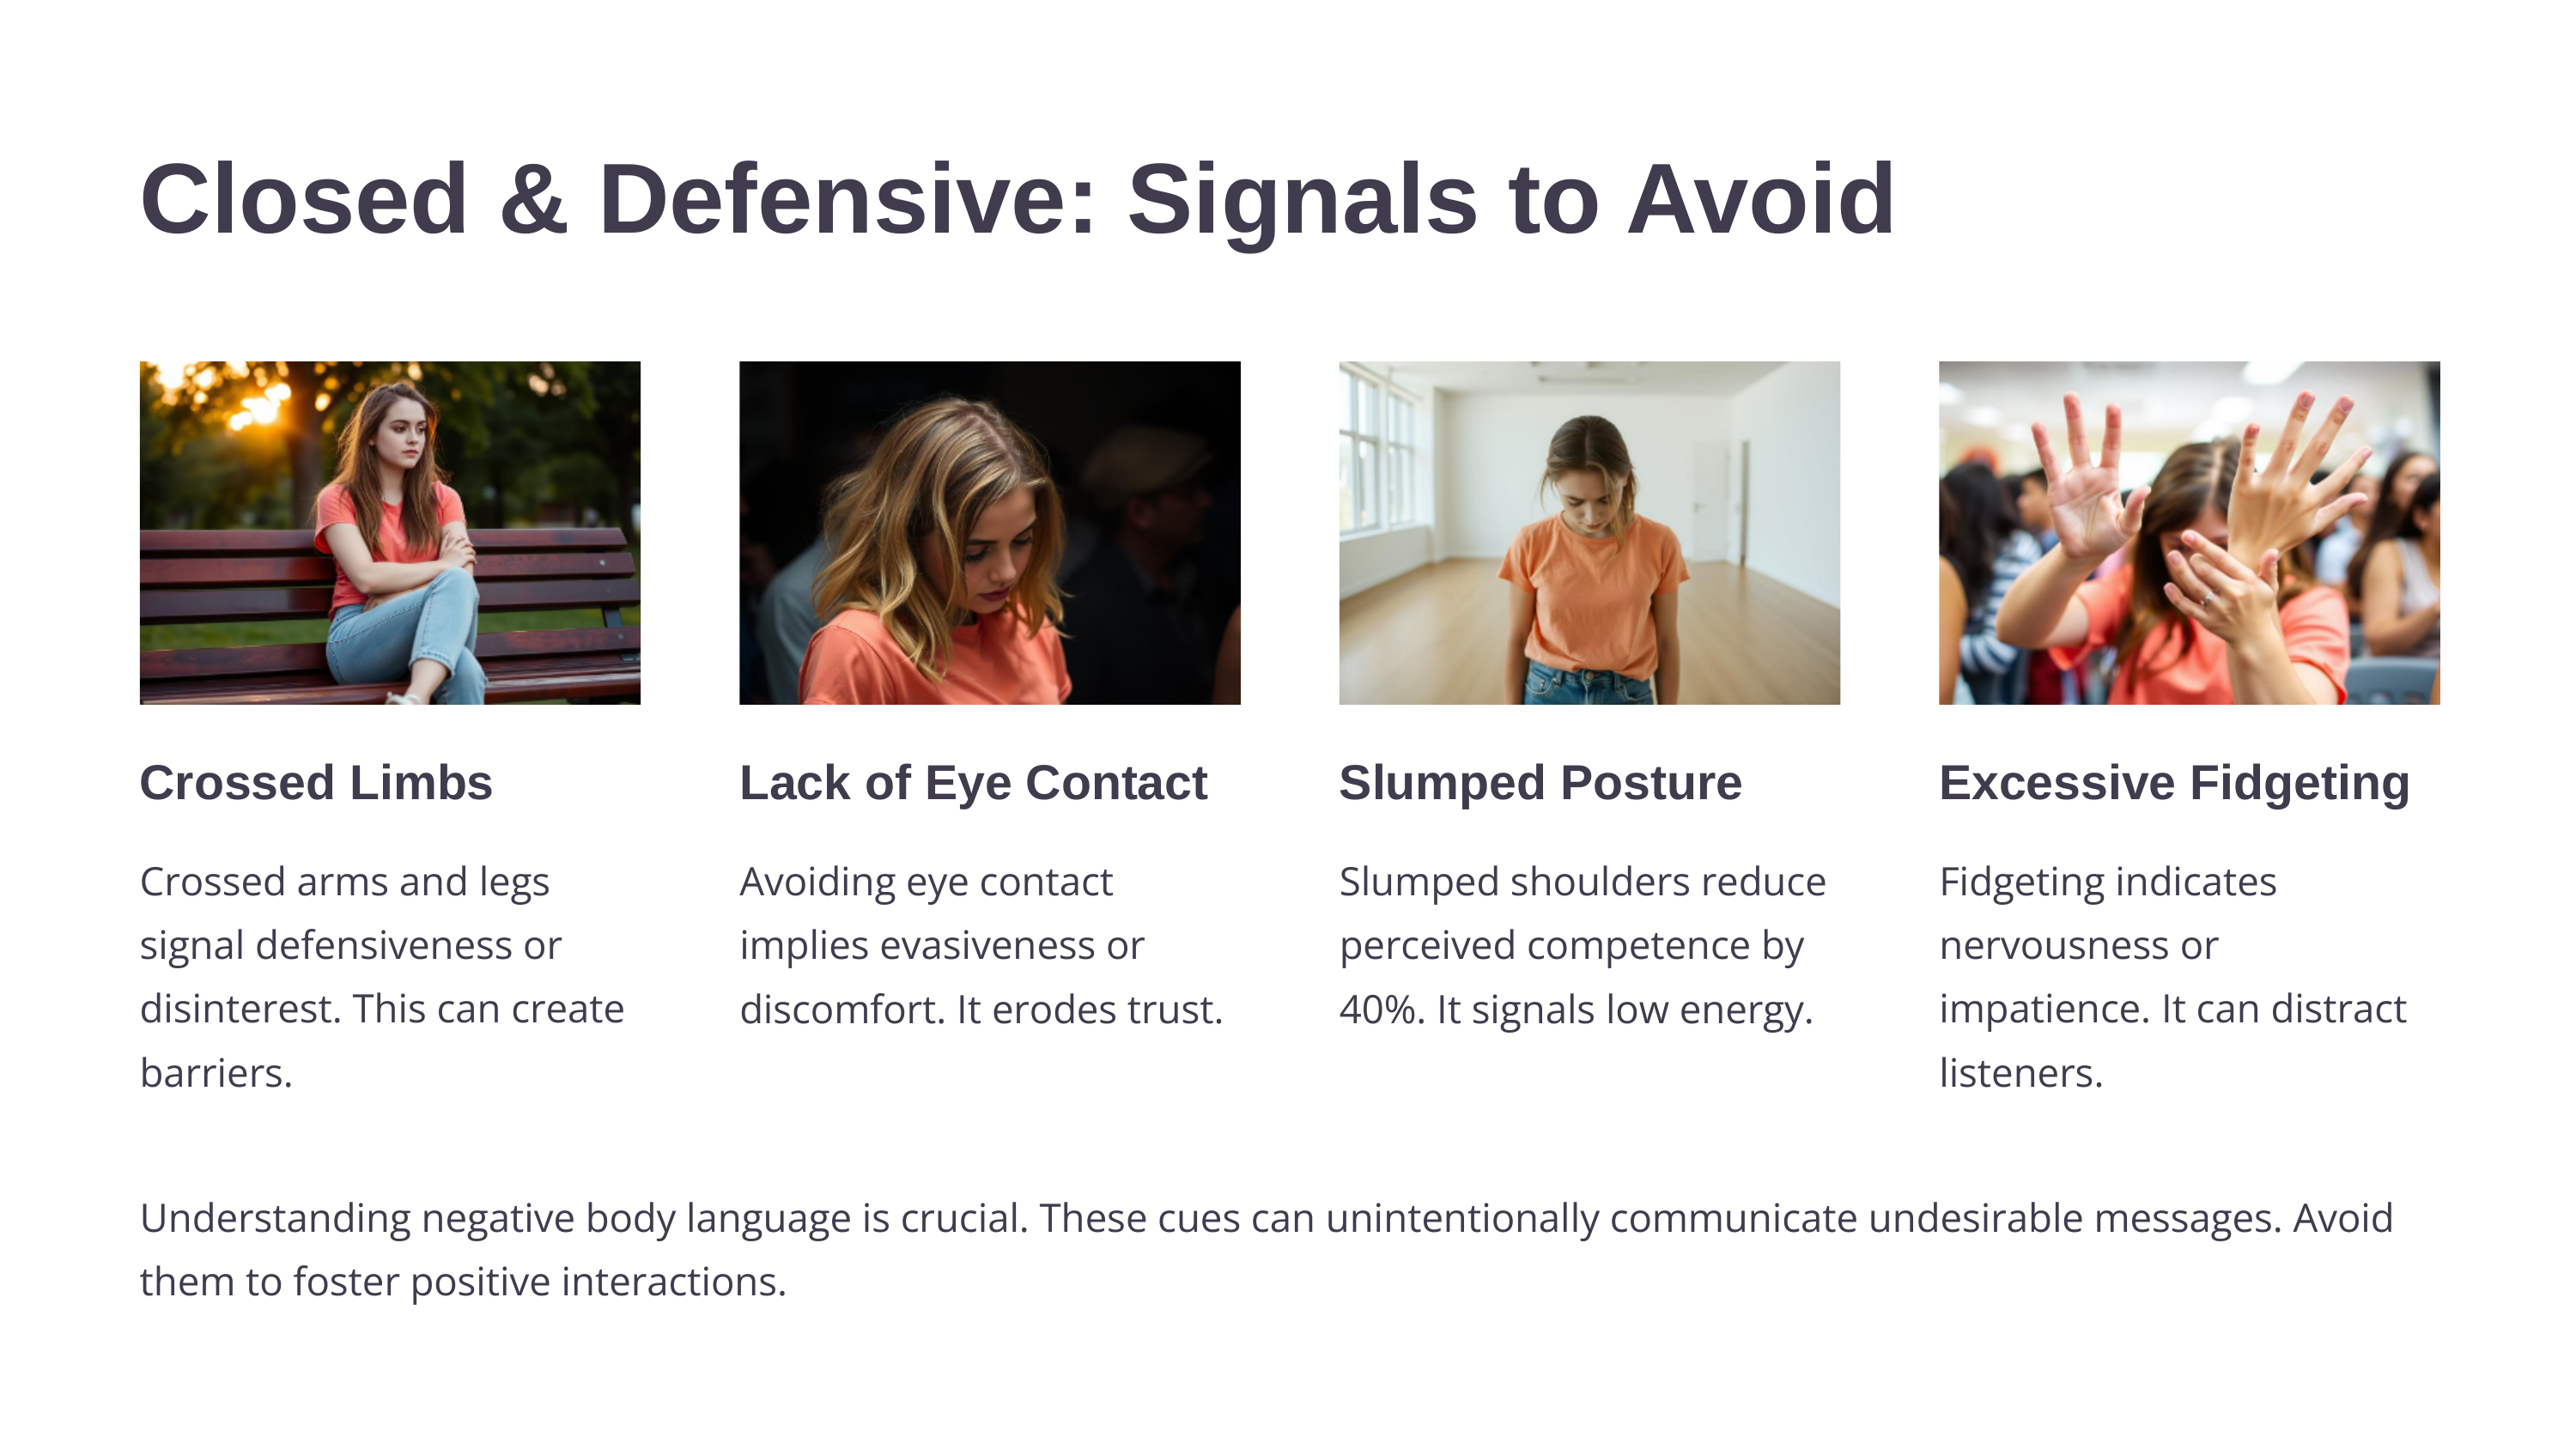

Closed & Defensive: Signals to Avoid

Crossed Limbs
Lack of Eye Contact
Slumped Posture
Excessive Fidgeting
Crossed arms and legs signal defensiveness or disinterest. This can create barriers.
Avoiding eye contact implies evasiveness or discomfort. It erodes trust.
Slumped shoulders reduce perceived competence by 40%. It signals low energy.
Fidgeting indicates nervousness or impatience. It can distract listeners.
Understanding negative body language is crucial. These cues can unintentionally communicate undesirable messages. Avoid them to foster positive interactions.